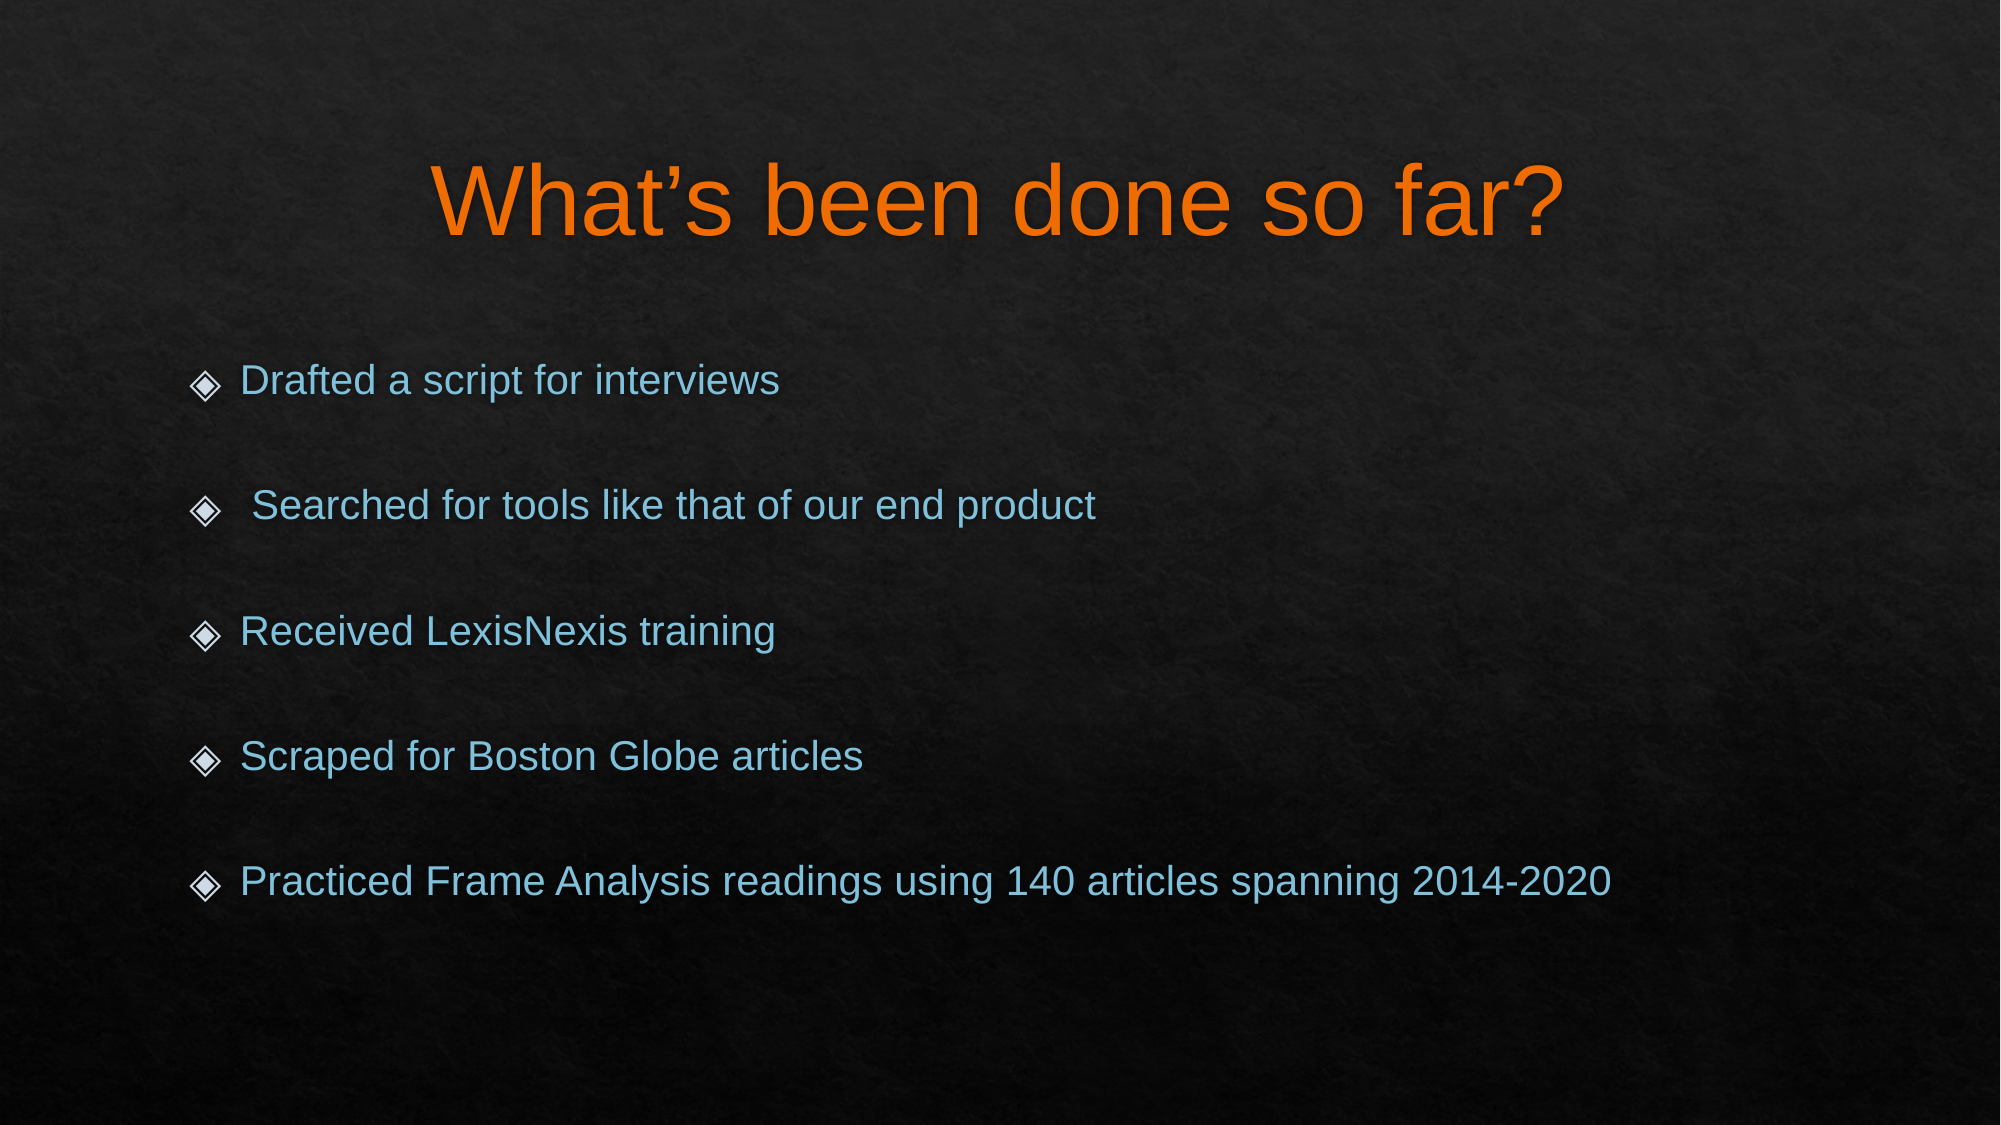

# What’s been done so far?
Drafted a script for interviews

 Searched for tools like that of our end product

Received LexisNexis training

Scraped for Boston Globe articles

Practiced Frame Analysis readings using 140 articles spanning 2014-2020